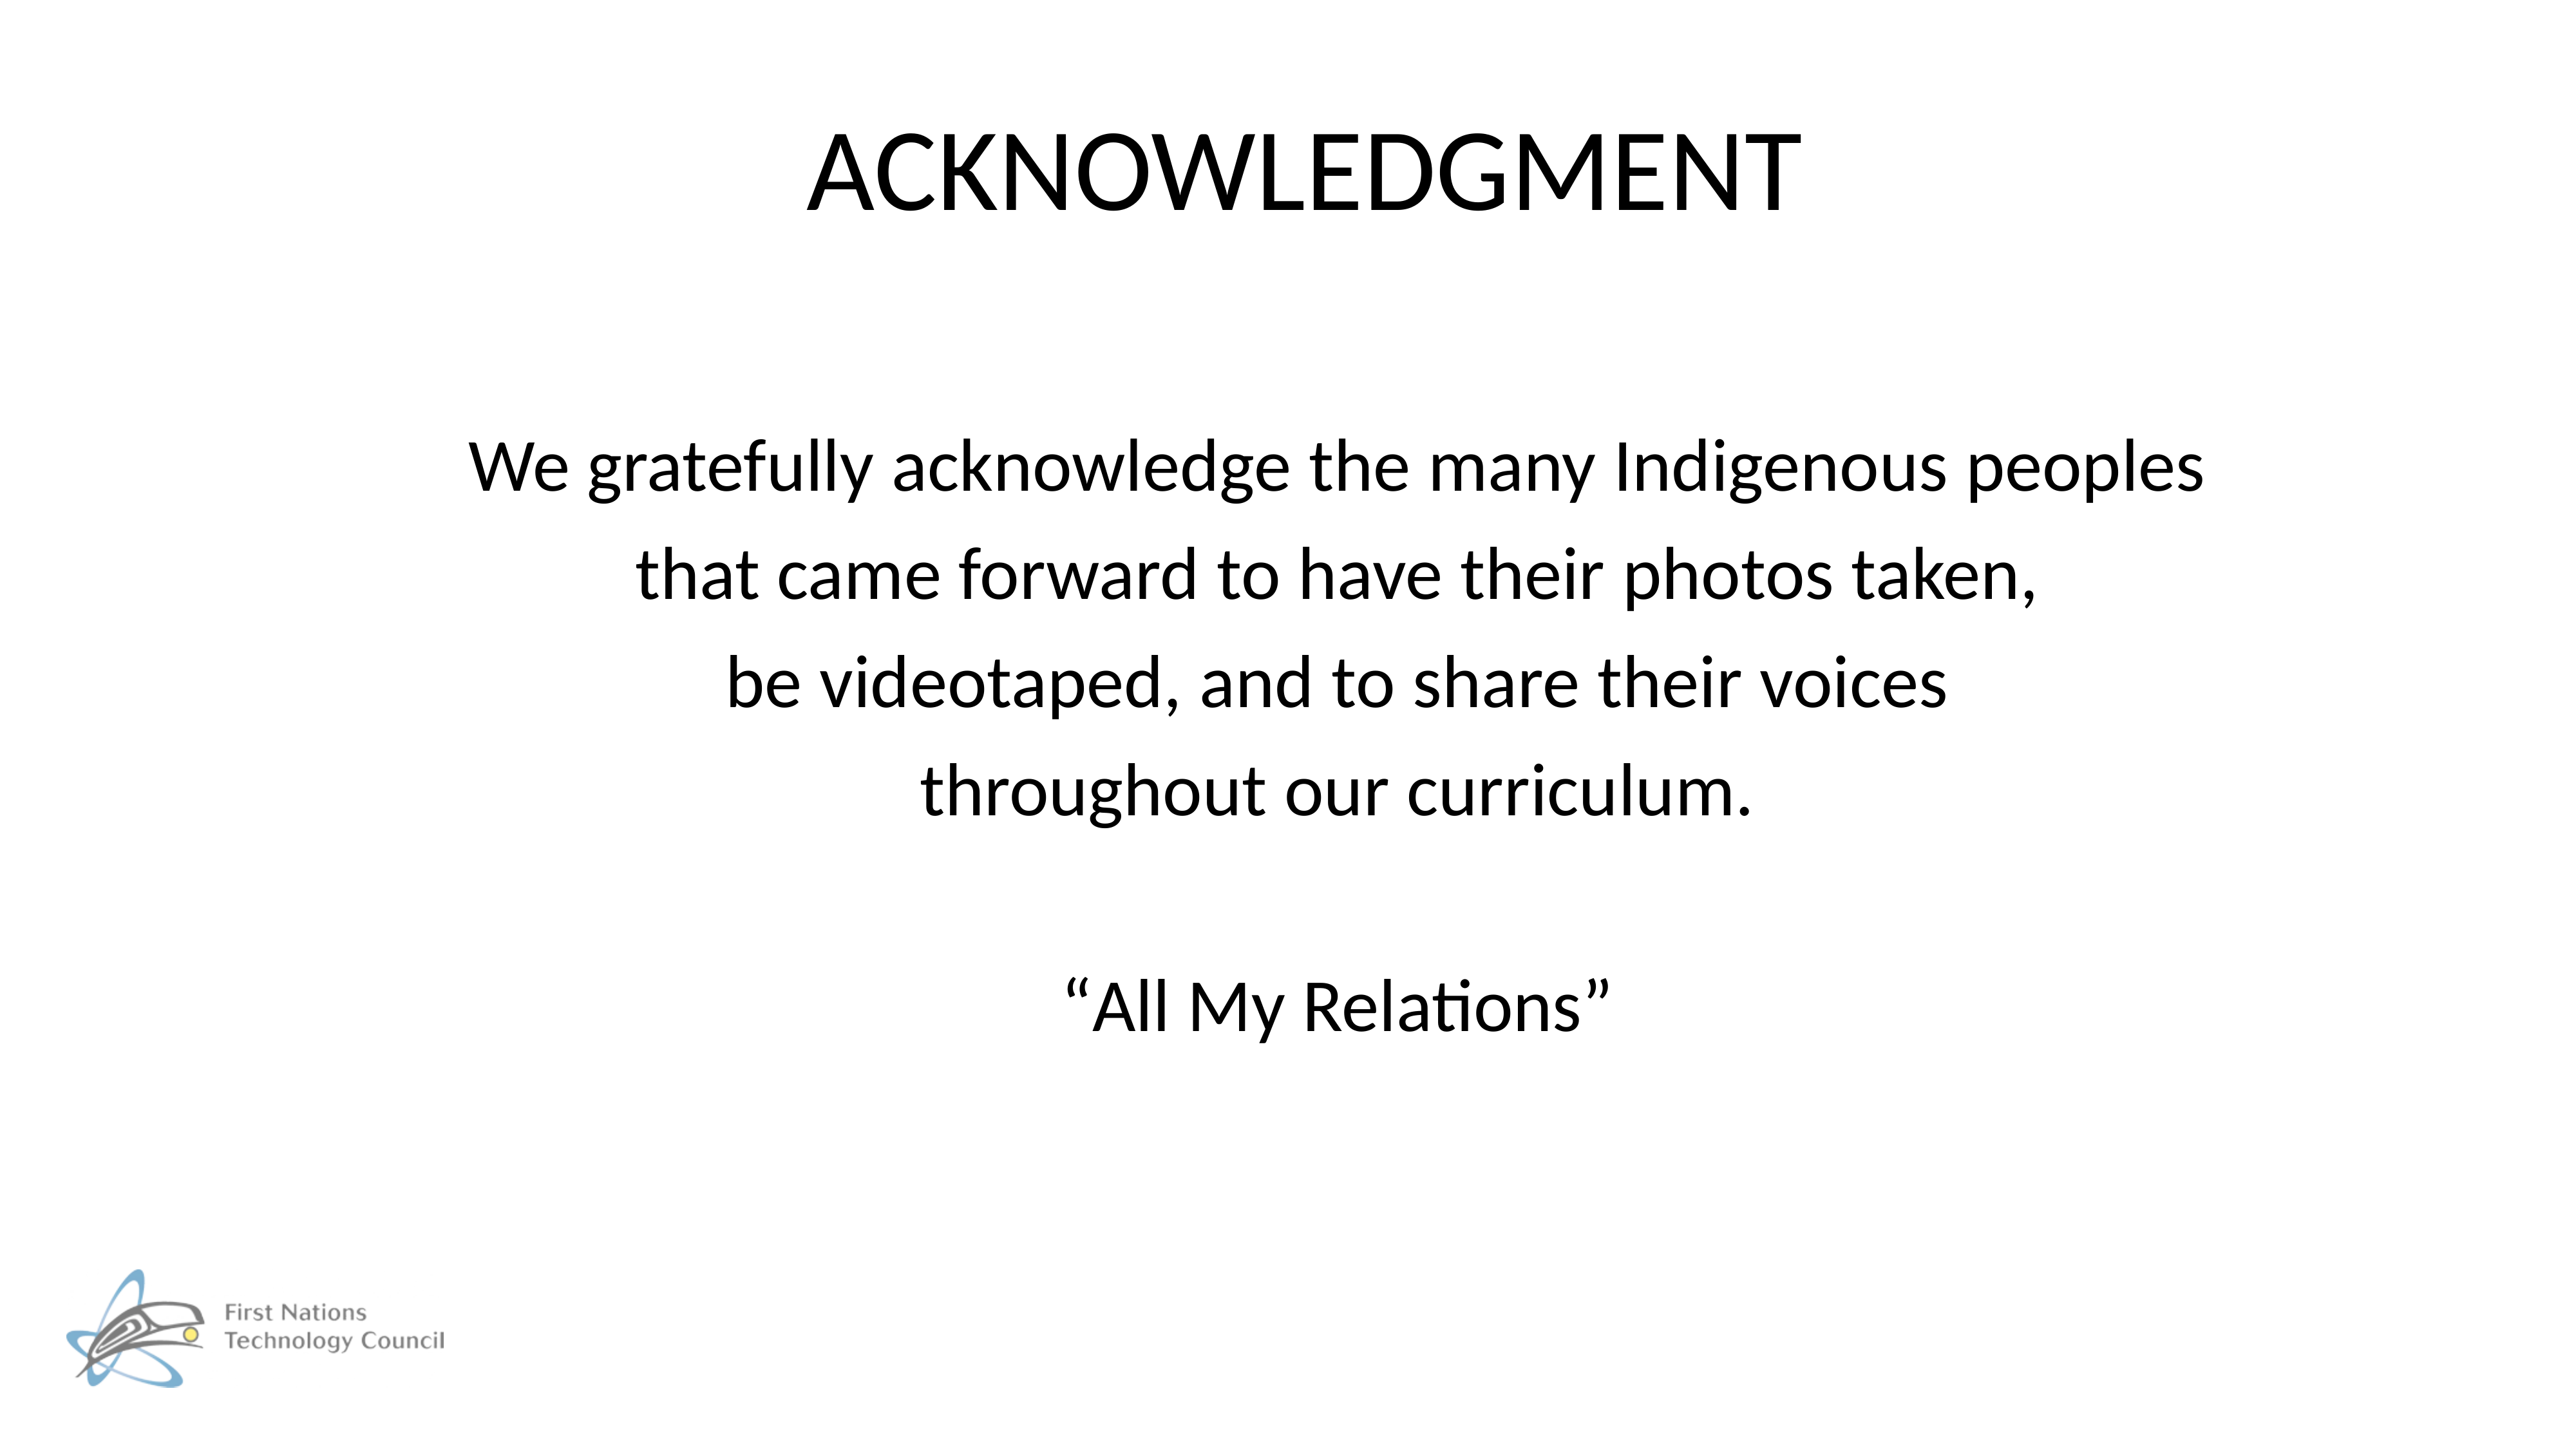

ACKNOWLEDGMENT

We gratefully acknowledge the many Indigenous peoples
that came forward to have their photos taken,
be videotaped, and to share their voices
throughout our curriculum.

“All My Relations”